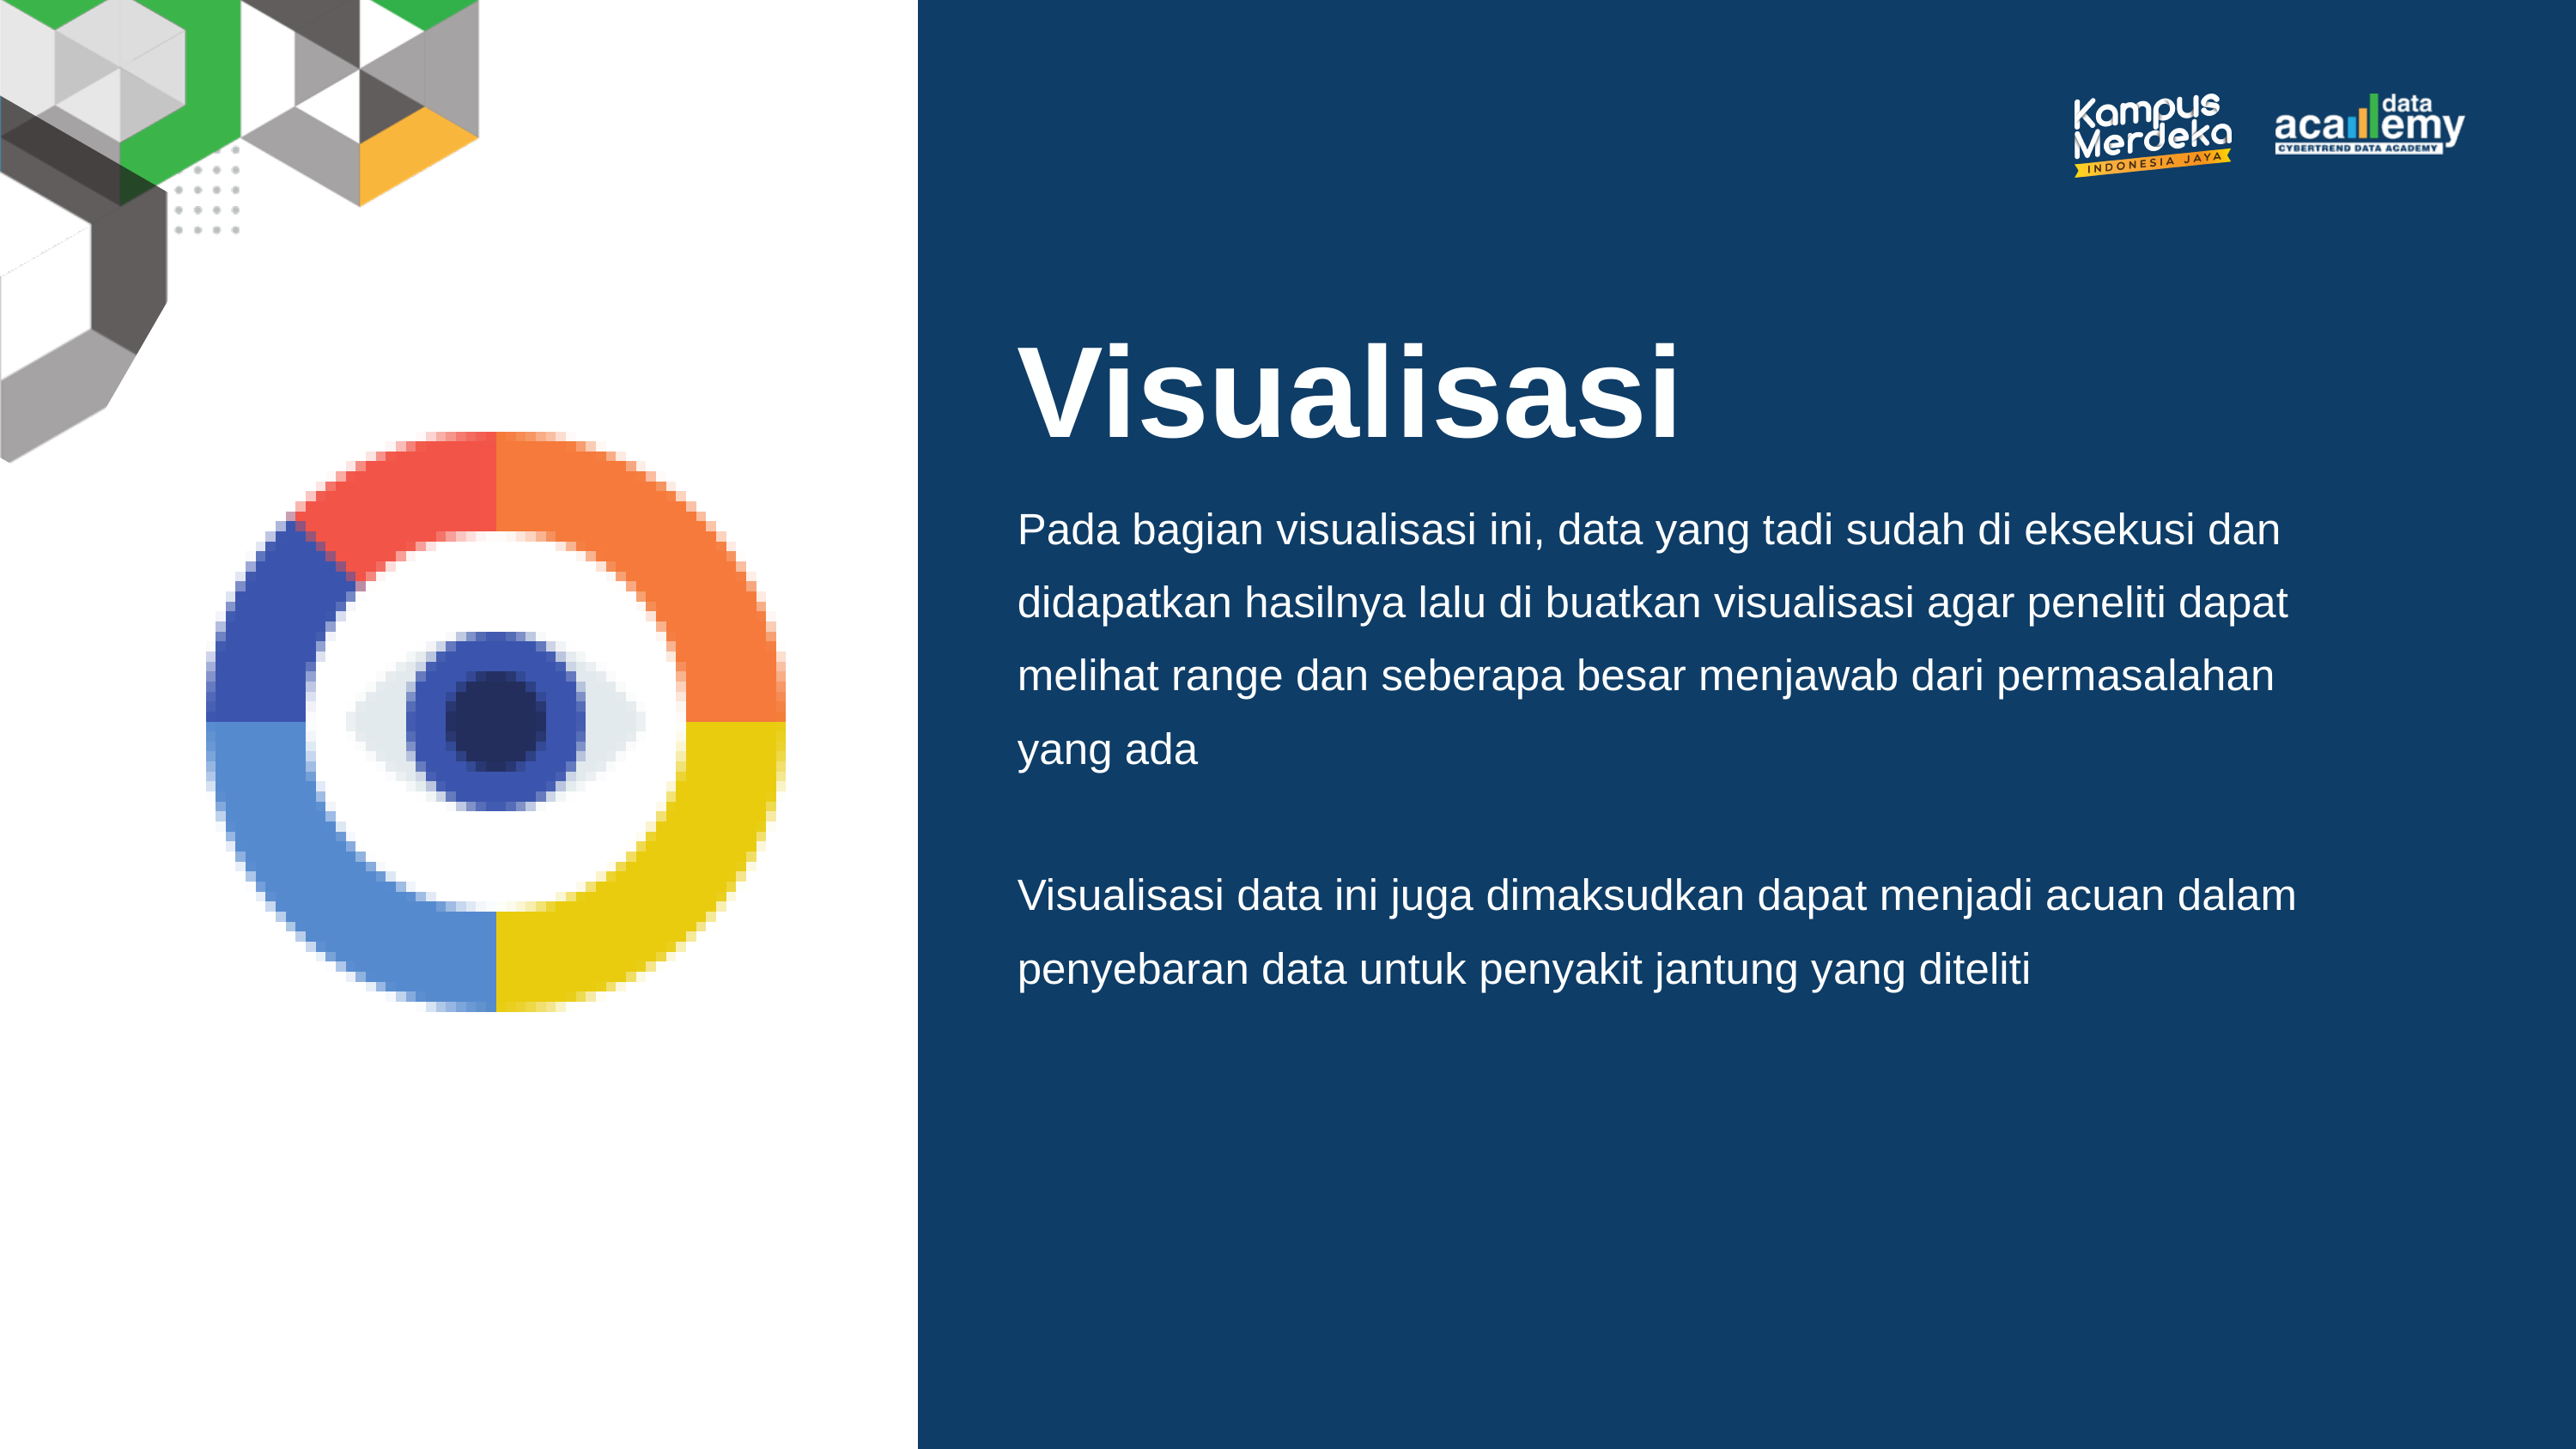

Visualisasi

Pada bagian visualisasi ini, data yang tadi sudah di eksekusi dan didapatkan hasilnya lalu di buatkan visualisasi agar peneliti dapat melihat range dan seberapa besar menjawab dari permasalahan yang ada

Visualisasi data ini juga dimaksudkan dapat menjadi acuan dalam penyebaran data untuk penyakit jantung yang diteliti